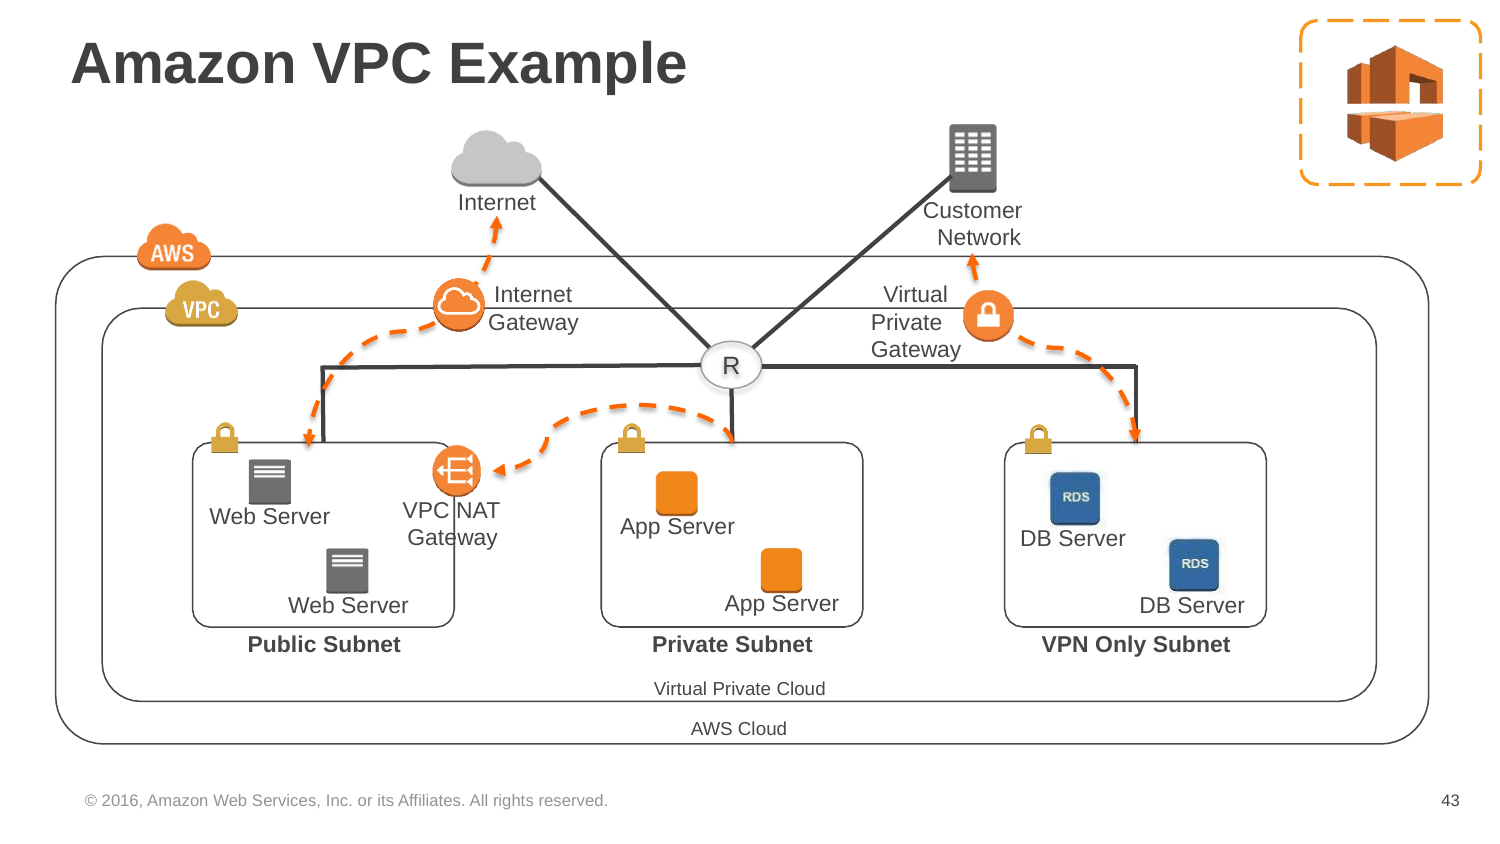

# Amazon VPC Example

Internet
Customer  Network

Internet  Gateway
Virtual  Private  Gateway
R

VPC NAT
Gateway
Web Server
App Server
DB Server

App Server
Private Subnet
Virtual Private Cloud
DB Server
VPN Only Subnet
Web Server
Public Subnet
AWS Cloud
© 2016, Amazon Web Services, Inc. or its Affiliates. All rights reserved.
43